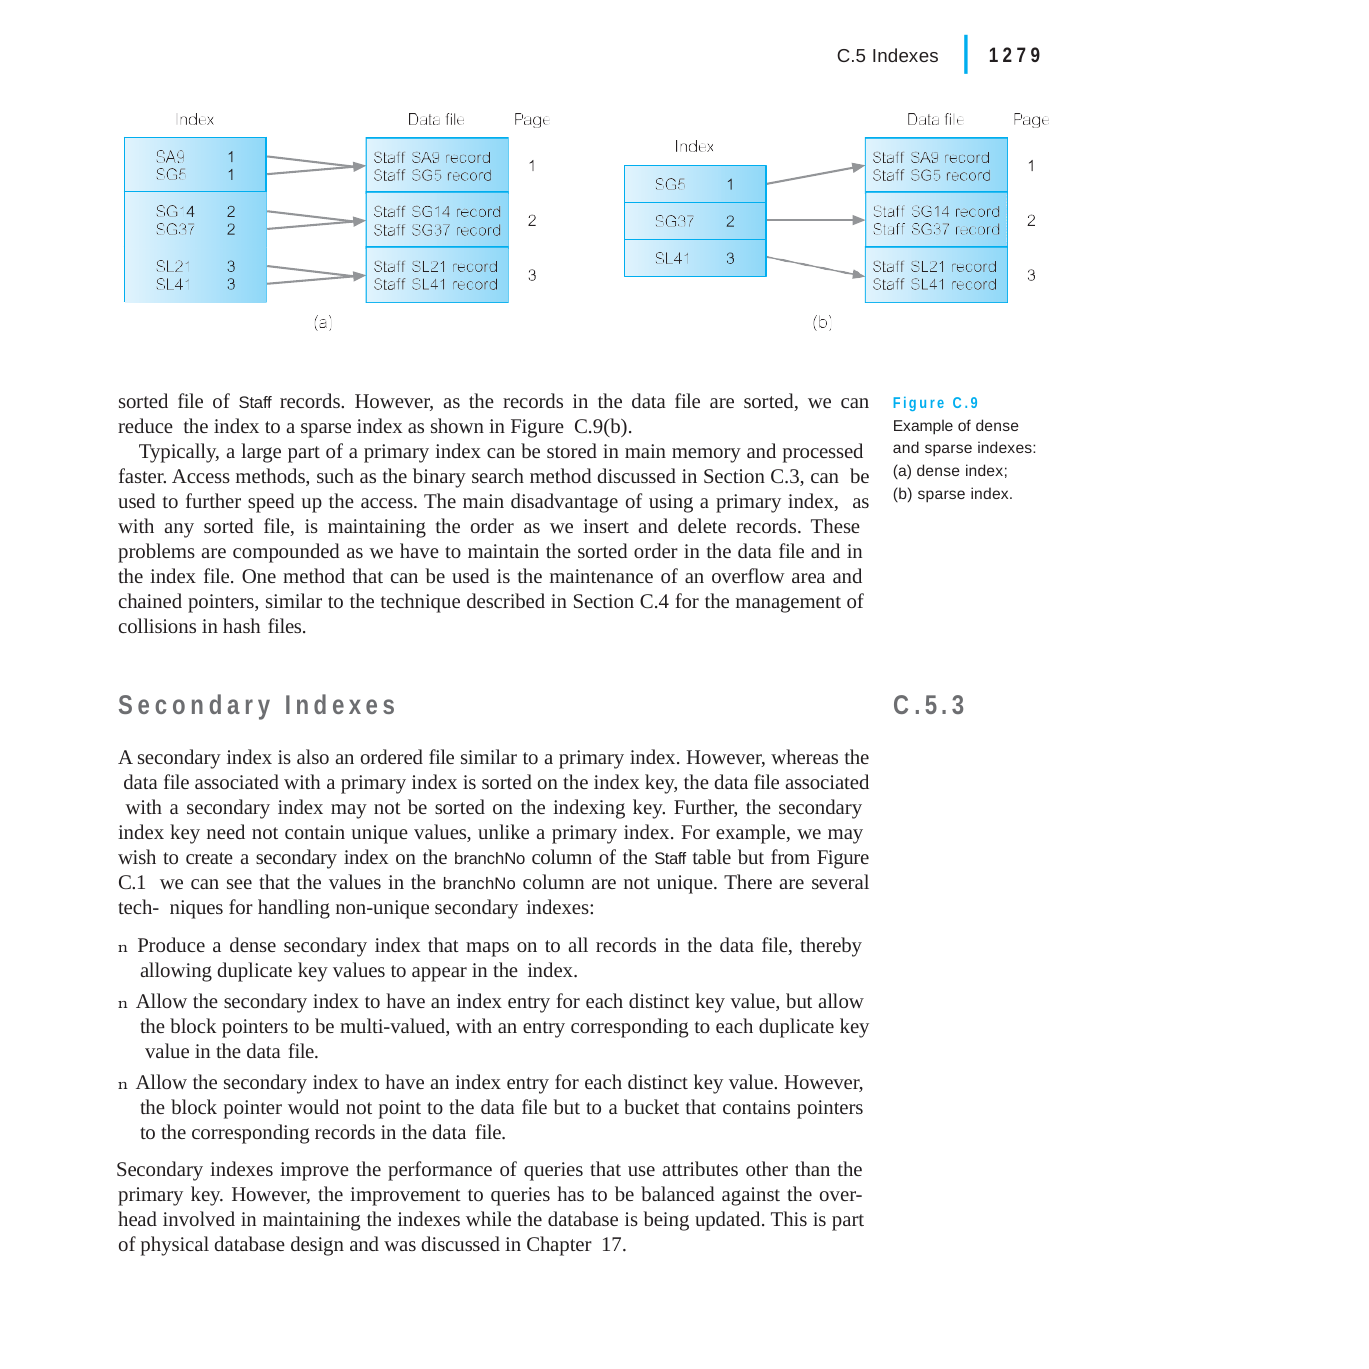

|
C.5 Indexes	1279

|  |
| --- |
|  |
|  |

sorted file of Staff records. However, as the records in the data file are sorted, we can reduce  the index to a sparse index as shown in Figure C.9(b).
Typically, a large part of a primary index can be stored in main memory and processed  faster. Access methods, such as the binary search method discussed in Section C.3, can  be used to further speed up the access. The main disadvantage of using a primary index,  as with any sorted file, is maintaining the order as we insert and delete records. These  problems are compounded as we have to maintain the sorted order in the data file and in  the index file. One method that can be used is the maintenance of an overflow area and  chained pointers, similar to the technique described in Section C.4 for the management of  collisions in hash files.
Figure C.9  Example of dense  and sparse indexes:
(a) dense index;
(b) sparse index.
C.5.3
Secondary Indexes
A secondary index is also an ordered file similar to a primary index. However, whereas the  data file associated with a primary index is sorted on the index key, the data file associated  with a secondary index may not be sorted on the indexing key. Further, the secondary  index key need not contain unique values, unlike a primary index. For example, we may  wish to create a secondary index on the branchNo column of the Staff table but from Figure C.1  we can see that the values in the branchNo column are not unique. There are several tech-  niques for handling non-unique secondary indexes:
n Produce a dense secondary index that maps on to all records in the data file, thereby  allowing duplicate key values to appear in the index.
n Allow the secondary index to have an index entry for each distinct key value, but allow  the block pointers to be multi-valued, with an entry corresponding to each duplicate key  value in the data file.
n Allow the secondary index to have an index entry for each distinct key value. However,  the block pointer would not point to the data file but to a bucket that contains pointers  to the corresponding records in the data file.
Secondary indexes improve the performance of queries that use attributes other than the  primary key. However, the improvement to queries has to be balanced against the over-  head involved in maintaining the indexes while the database is being updated. This is part  of physical database design and was discussed in Chapter 17.